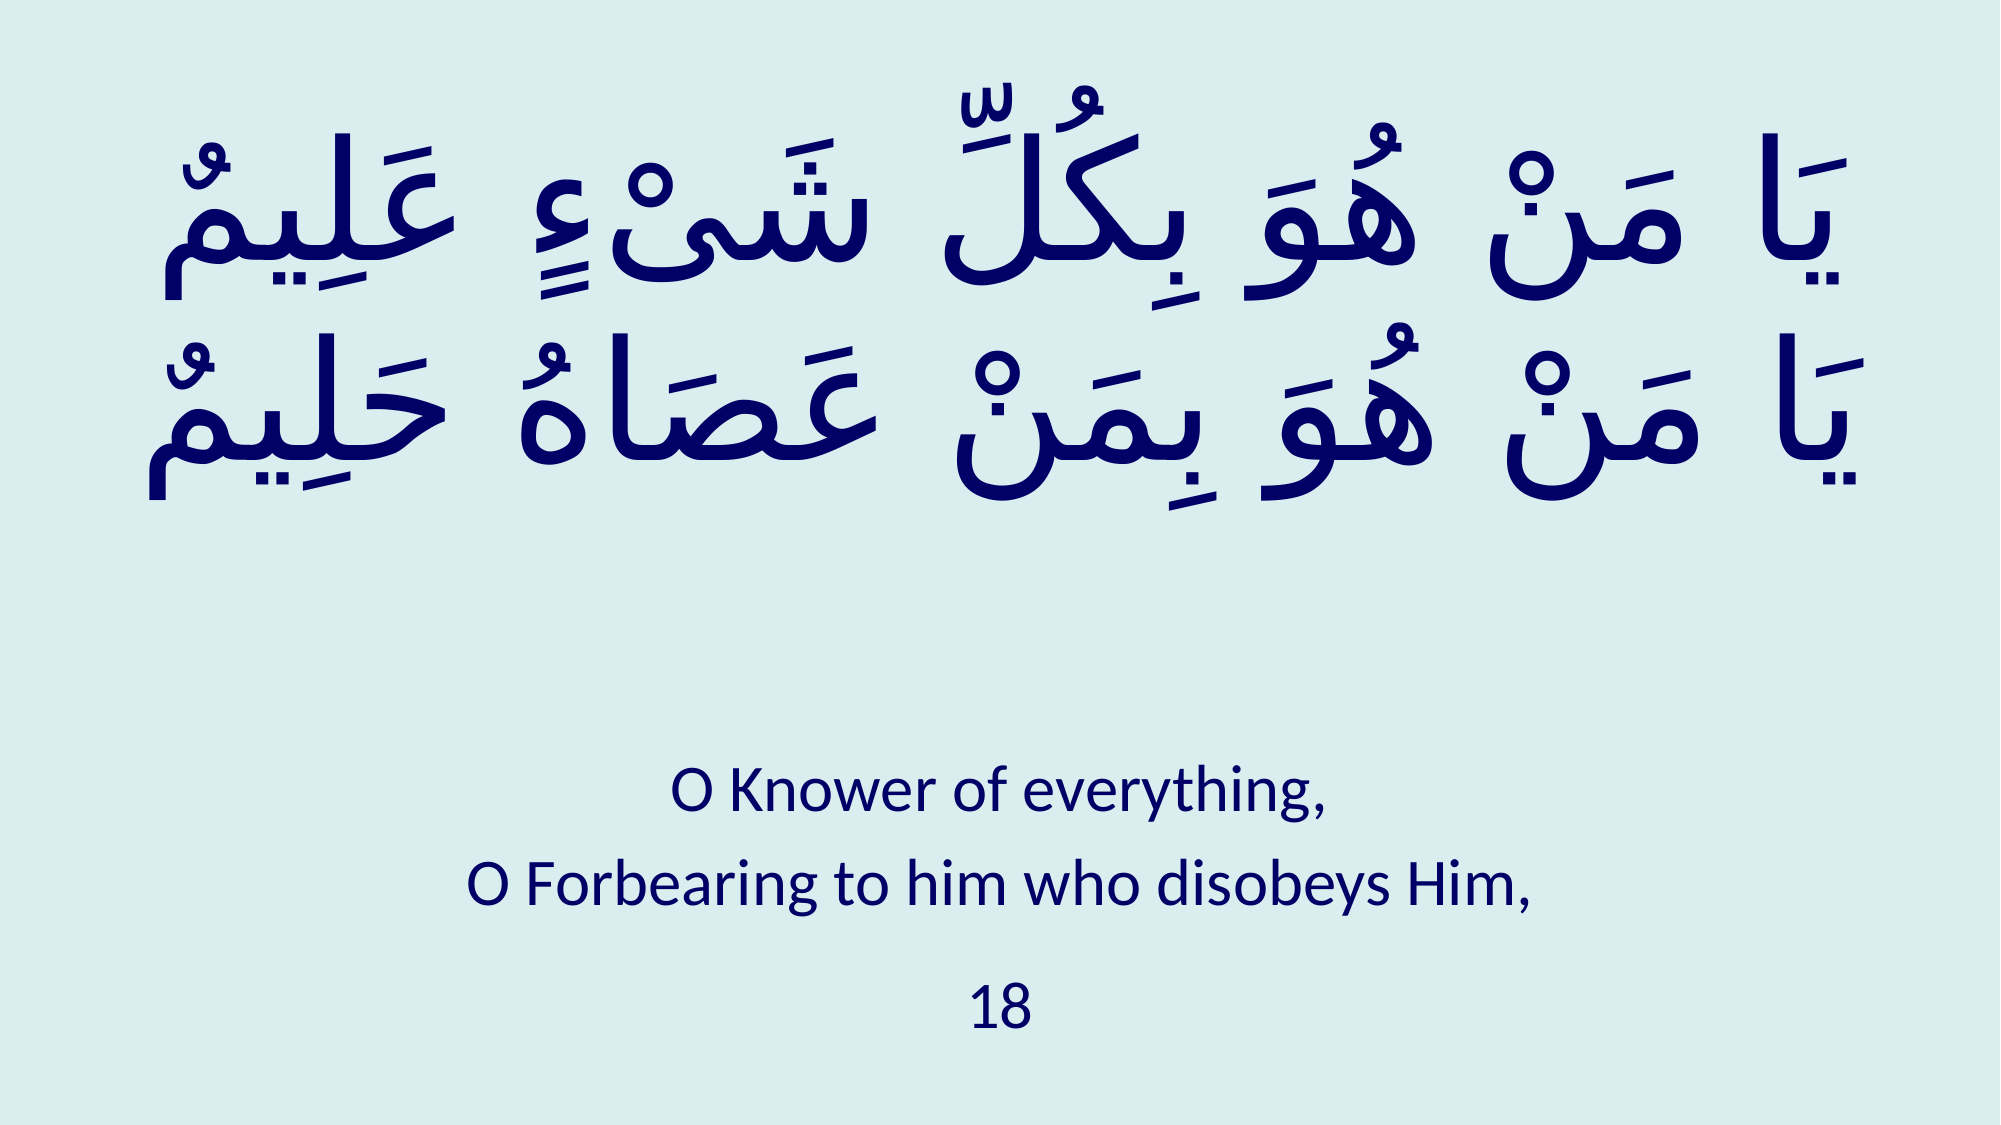

# يَا مَنْ هُوَ بِكُلِّ شَیْ‏ءٍ عَلِيمٌ يَا مَنْ هُوَ بِمَنْ عَصَاهُ حَلِيمٌ
O Knower of everything,
O Forbearing to him who disobeys Him,
18